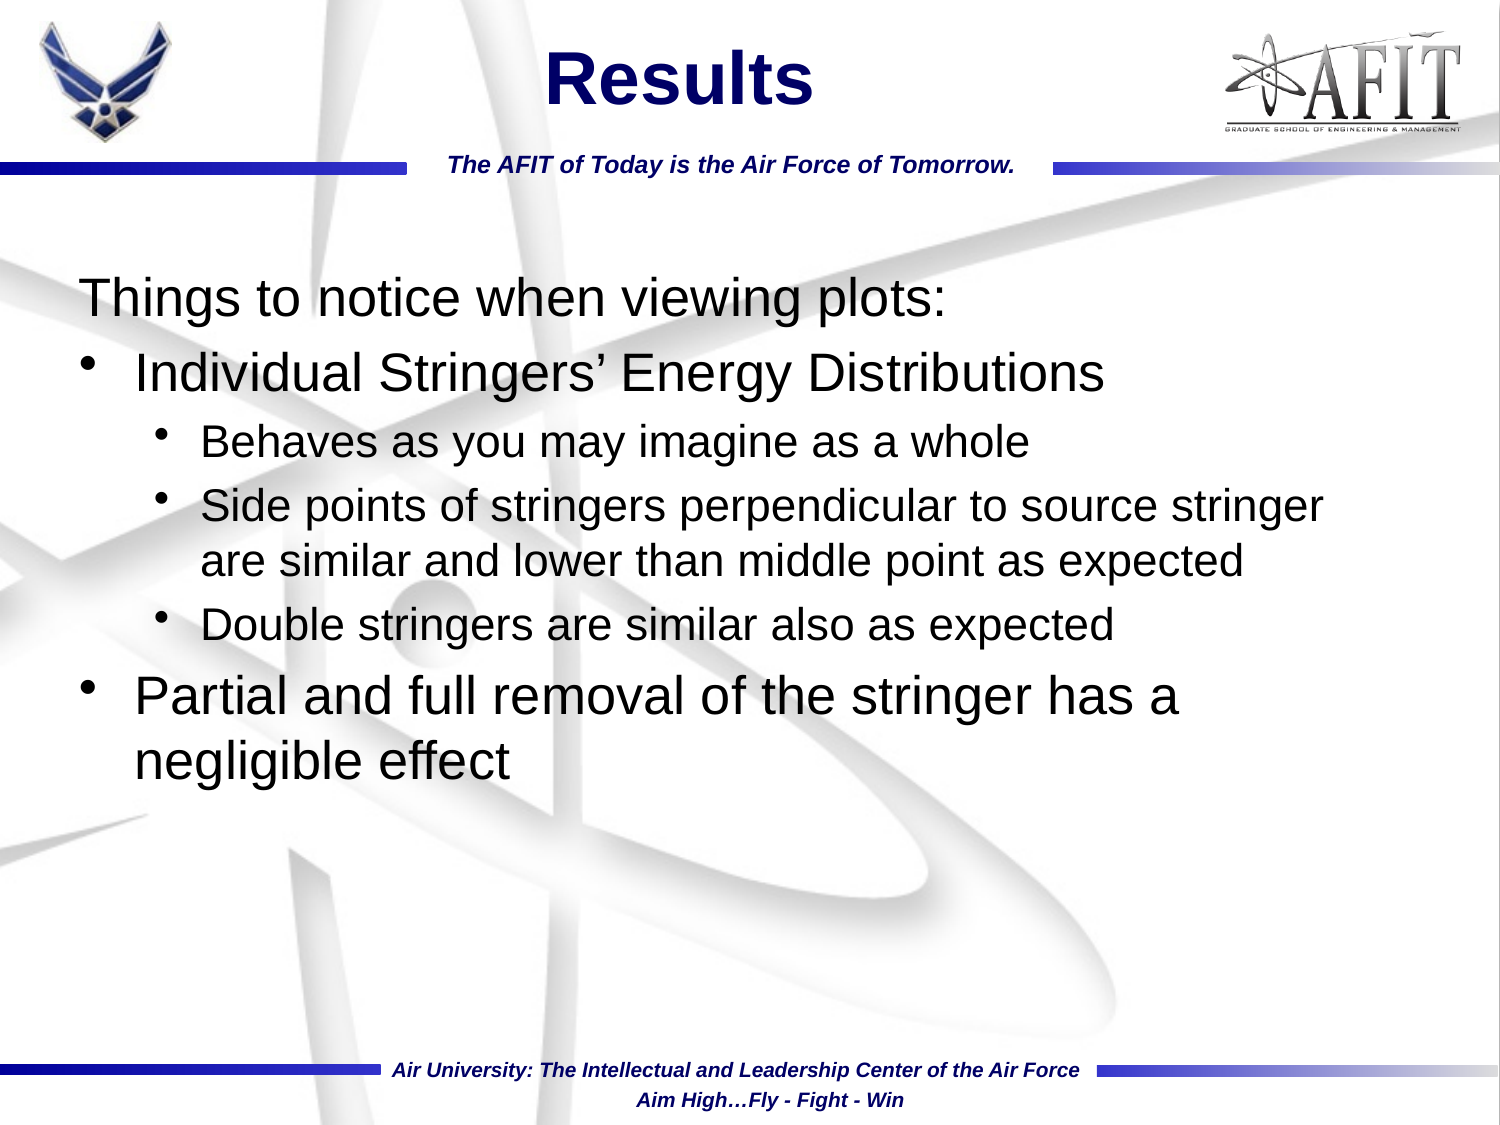

# Results
Things to notice when viewing plots:
Individual Stringers’ Energy Distributions
Behaves as you may imagine as a whole
Side points of stringers perpendicular to source stringer are similar and lower than middle point as expected
Double stringers are similar also as expected
Partial and full removal of the stringer has a negligible effect